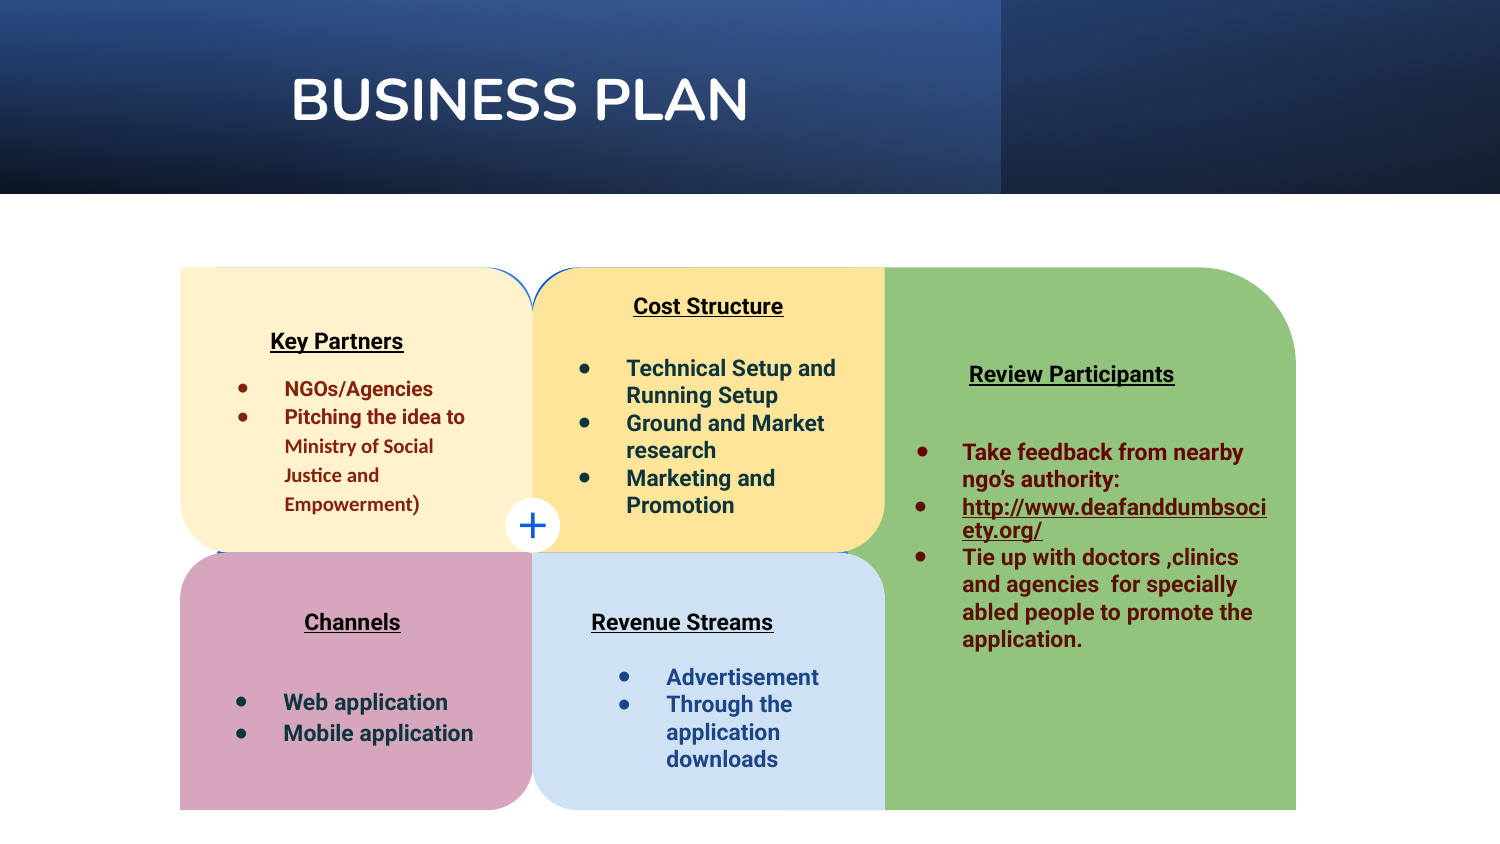

# BUSINESS PLAN

Technical Setup and Running Setup
Ground and Market research
Marketing and Promotion

      Key Partners

Vestibulum congue tempus
Lorem ipsum dolor sit amet, consectetur adipiscing elit, sed do eiusmod tempor.

Vestibulum congue tempus
Lorem ipsum dolor sit amet, consectetur adipiscing elit, sed do eiusmod tempor.

Review Participants

Take feedback from nearby ngo’s authority:
http://www.deafanddumbsociety.org/
Tie up with doctors ,clinics and agencies  for specially abled people to promote the application.

Cost Structure
NGOs/Agencies
Pitching the idea to Ministry of Social Justice and Empowerment)

Vestibulum congue tempus
Lorem ipsum dolor sit amet, consectetur adipiscing elit, sed do eiusmod tempor.

Vestibulum congue tempus
Lorem ipsum dolor sit amet, consectetur adipiscing elit, sed do eiusmod tempor.

Channels
Web application
Mobile application

Revenue Streams

Advertisement
Through the application downloads